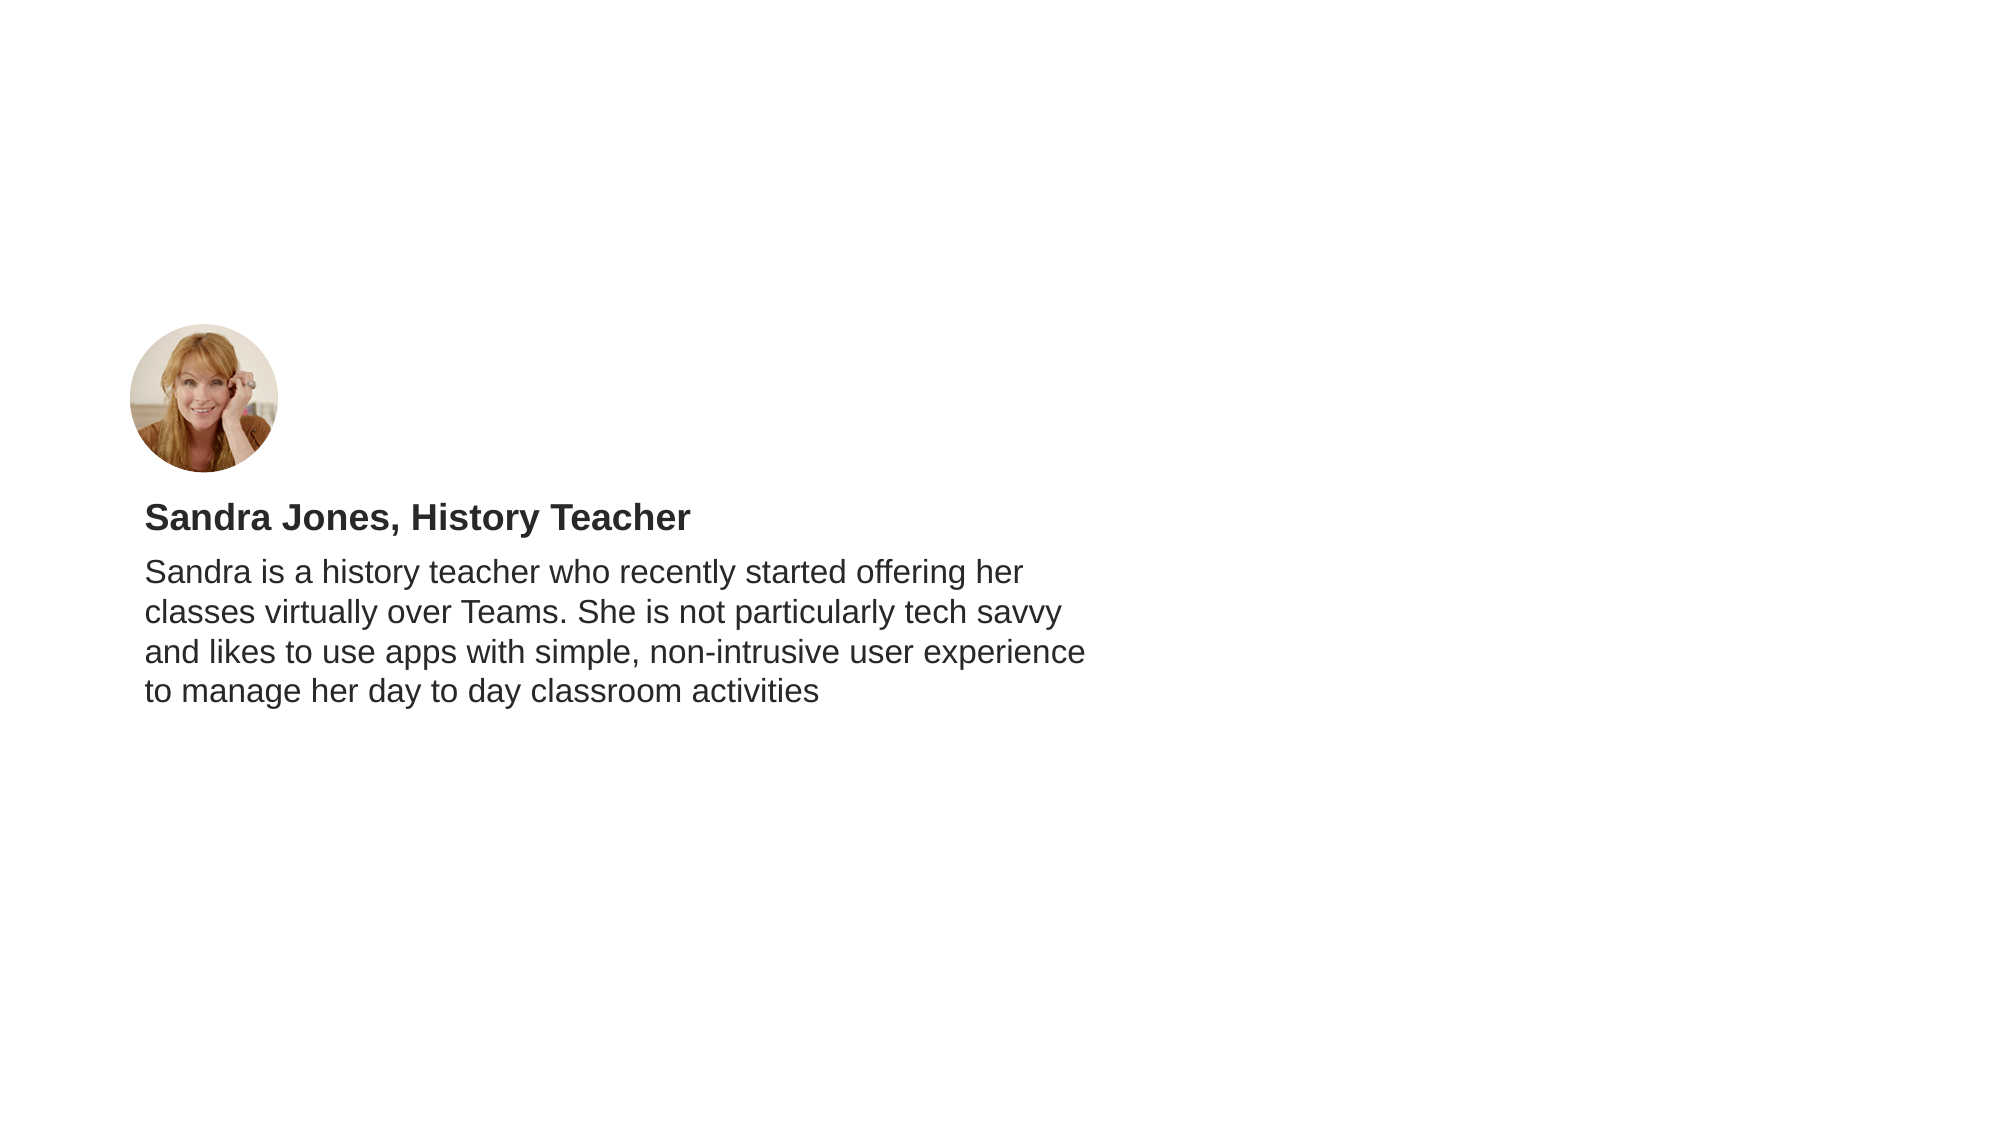

Sandra Jones, History Teacher
Sandra is a history teacher who recently started offering her classes virtually over Teams. She is not particularly tech savvy and likes to use apps with simple, non-intrusive user experience to manage her day to day classroom activities